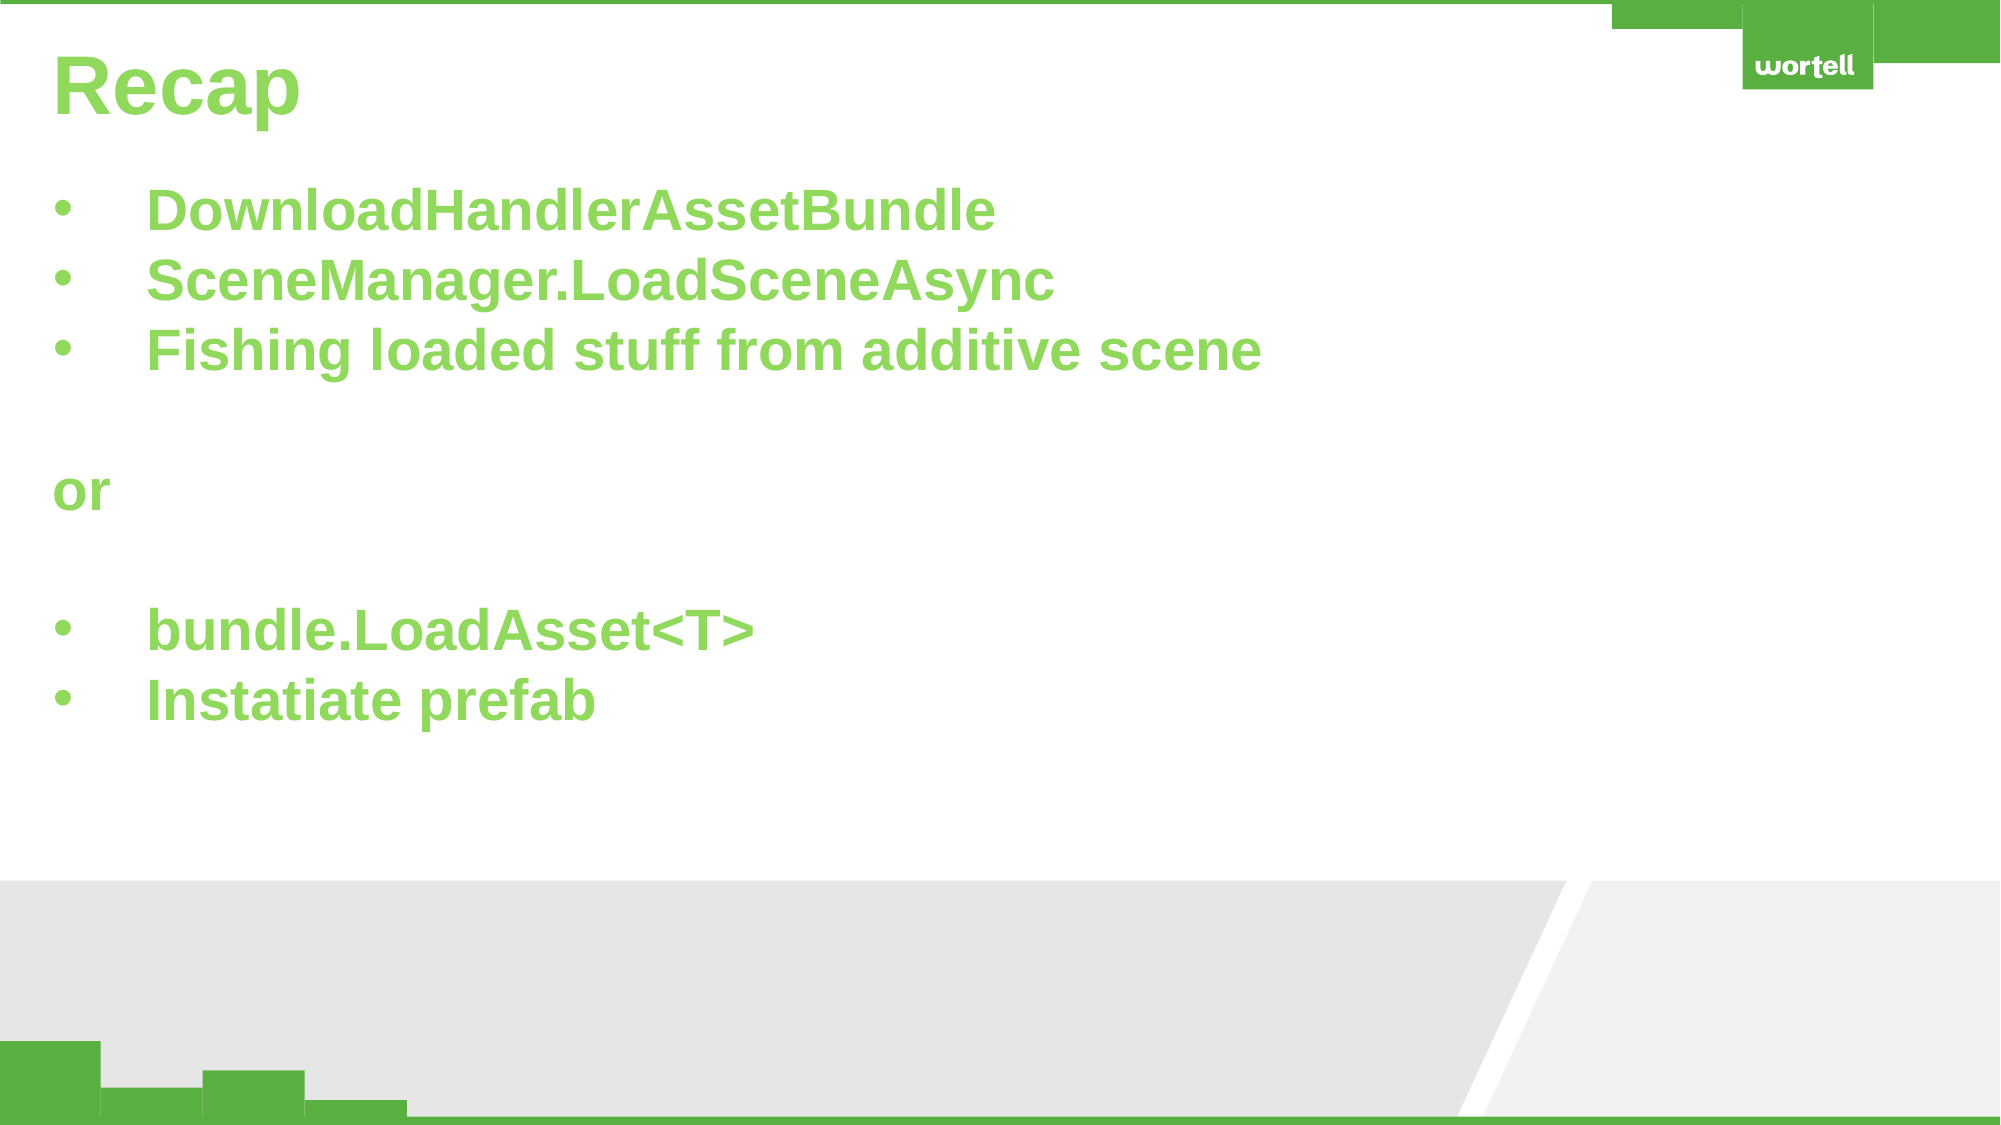

Recap

DownloadHandlerAssetBundle
SceneManager.LoadSceneAsync
Fishing loaded stuff from additive scene
or
bundle.LoadAsset<T>
Instatiate prefab